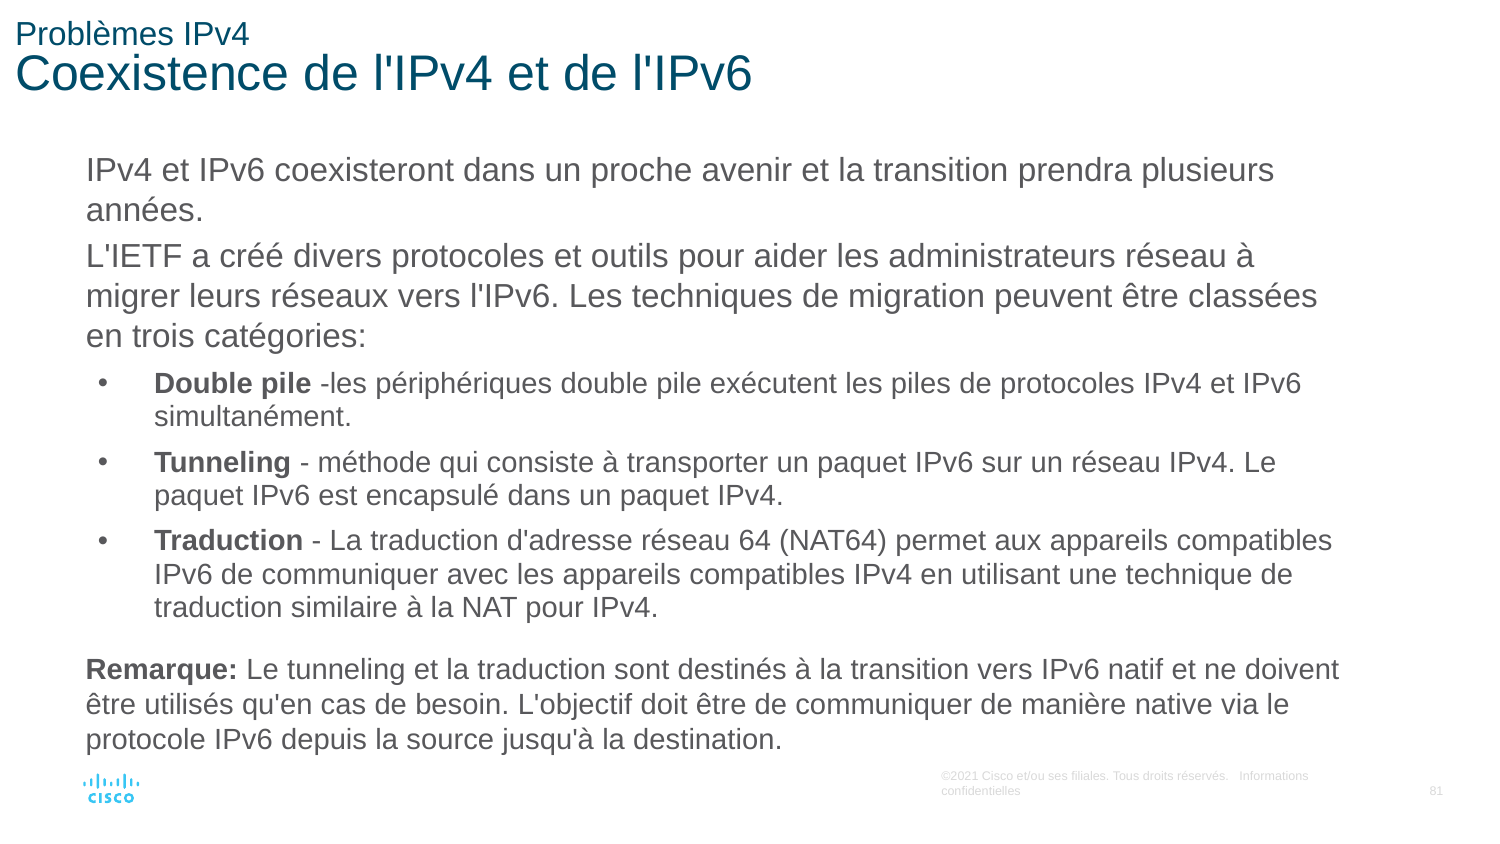

# Problèmes IPv4 Coexistence de l'IPv4 et de l'IPv6
IPv4 et IPv6 coexisteront dans un proche avenir et la transition prendra plusieurs années.
L'IETF a créé divers protocoles et outils pour aider les administrateurs réseau à migrer leurs réseaux vers l'IPv6. Les techniques de migration peuvent être classées en trois catégories:
Double pile -les périphériques double pile exécutent les piles de protocoles IPv4 et IPv6 simultanément.
Tunneling - méthode qui consiste à transporter un paquet IPv6 sur un réseau IPv4. Le paquet IPv6 est encapsulé dans un paquet IPv4.
Traduction - La traduction d'adresse réseau 64 (NAT64) permet aux appareils compatibles IPv6 de communiquer avec les appareils compatibles IPv4 en utilisant une technique de traduction similaire à la NAT pour IPv4.
Remarque: Le tunneling et la traduction sont destinés à la transition vers IPv6 natif et ne doivent être utilisés qu'en cas de besoin. L'objectif doit être de communiquer de manière native via le protocole IPv6 depuis la source jusqu'à la destination.